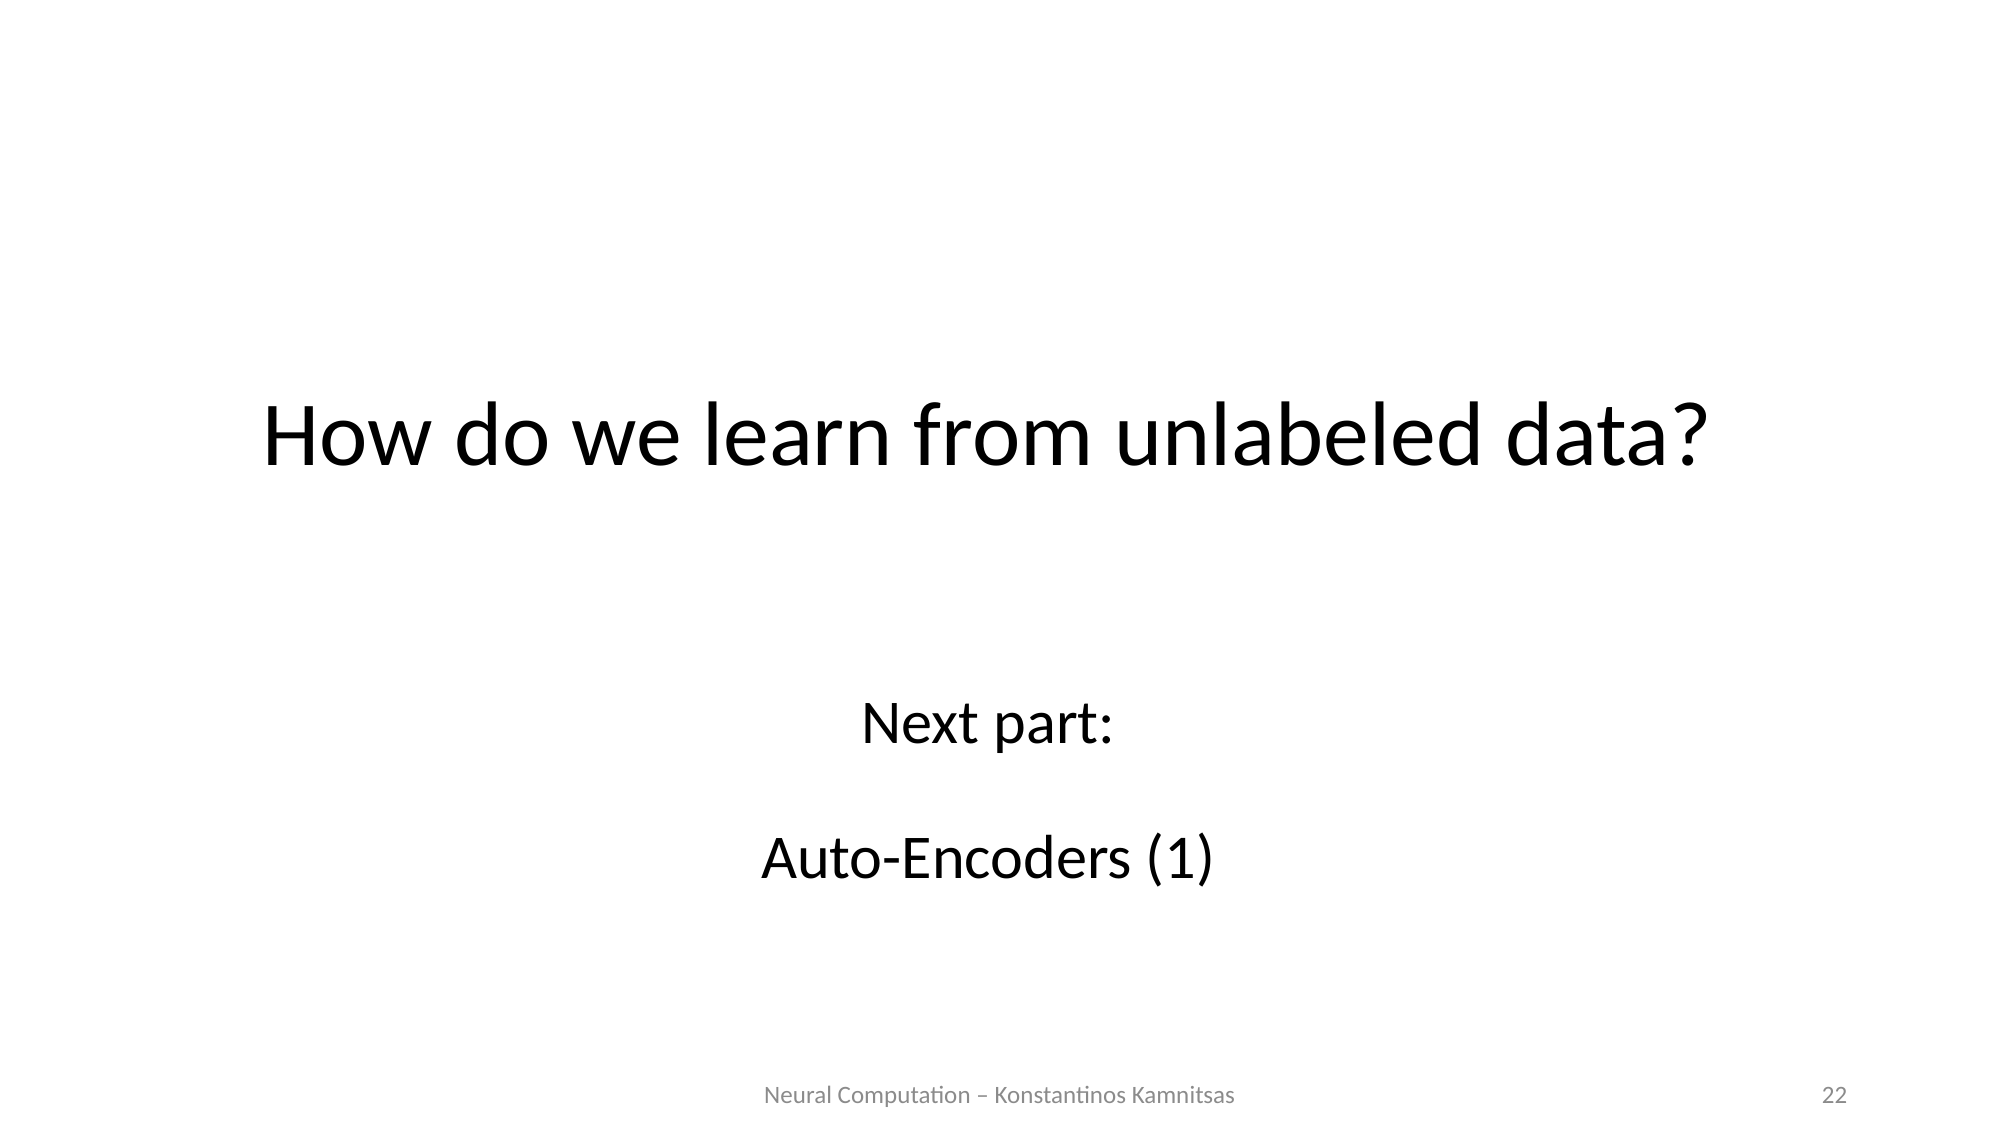

How do we learn from unlabeled data?
Next part:
Auto-Encoders (1)
Neural Computation – Konstantinos Kamnitsas
22